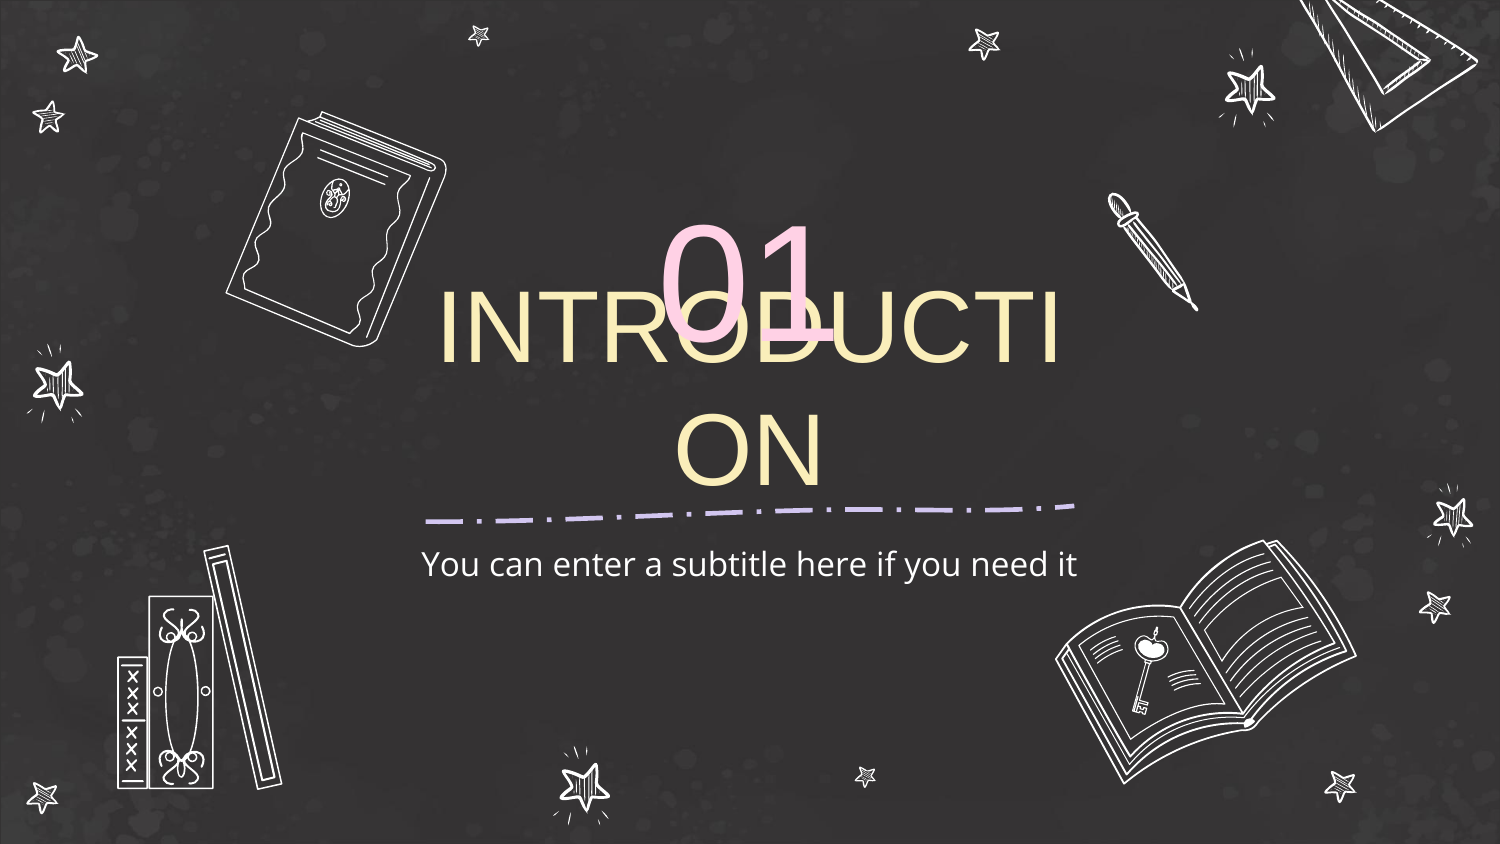

01

# INTRODUCTION
You can enter a subtitle here if you need it